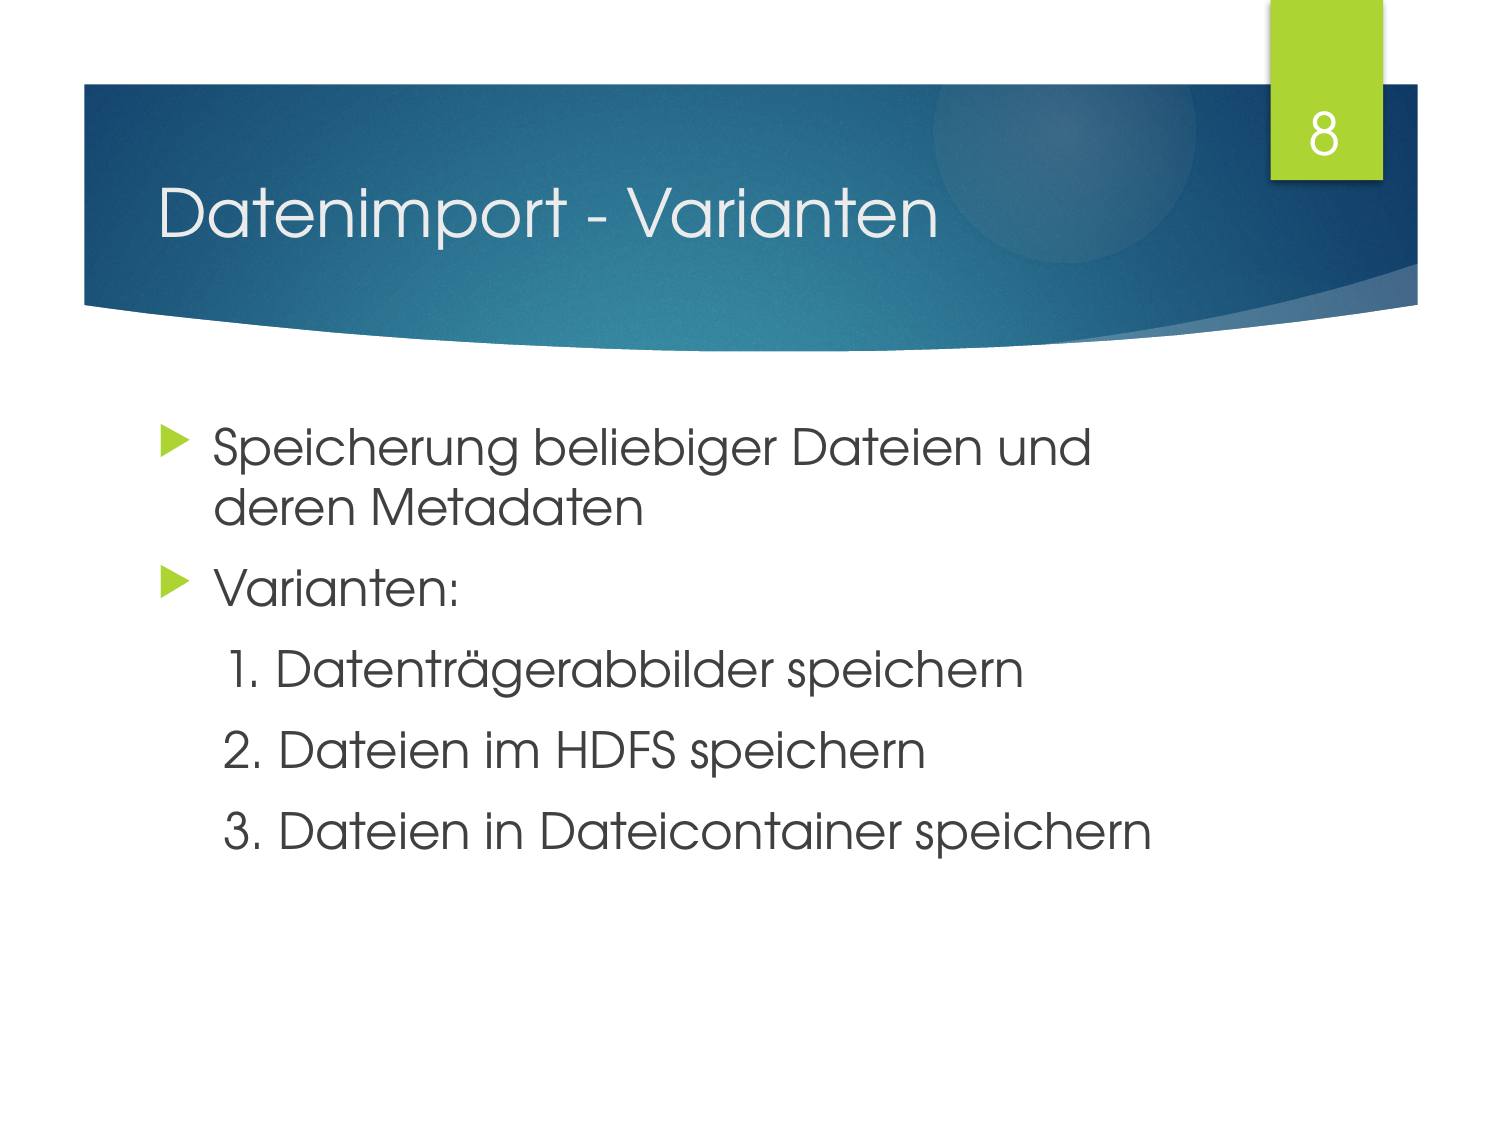

8
# Datenimport - Varianten
Speicherung beliebiger Dateien und deren Metadaten
Varianten:
1. Datenträgerabbilder speichern
2. Dateien im HDFS speichern
3. Dateien in Dateicontainer speichern